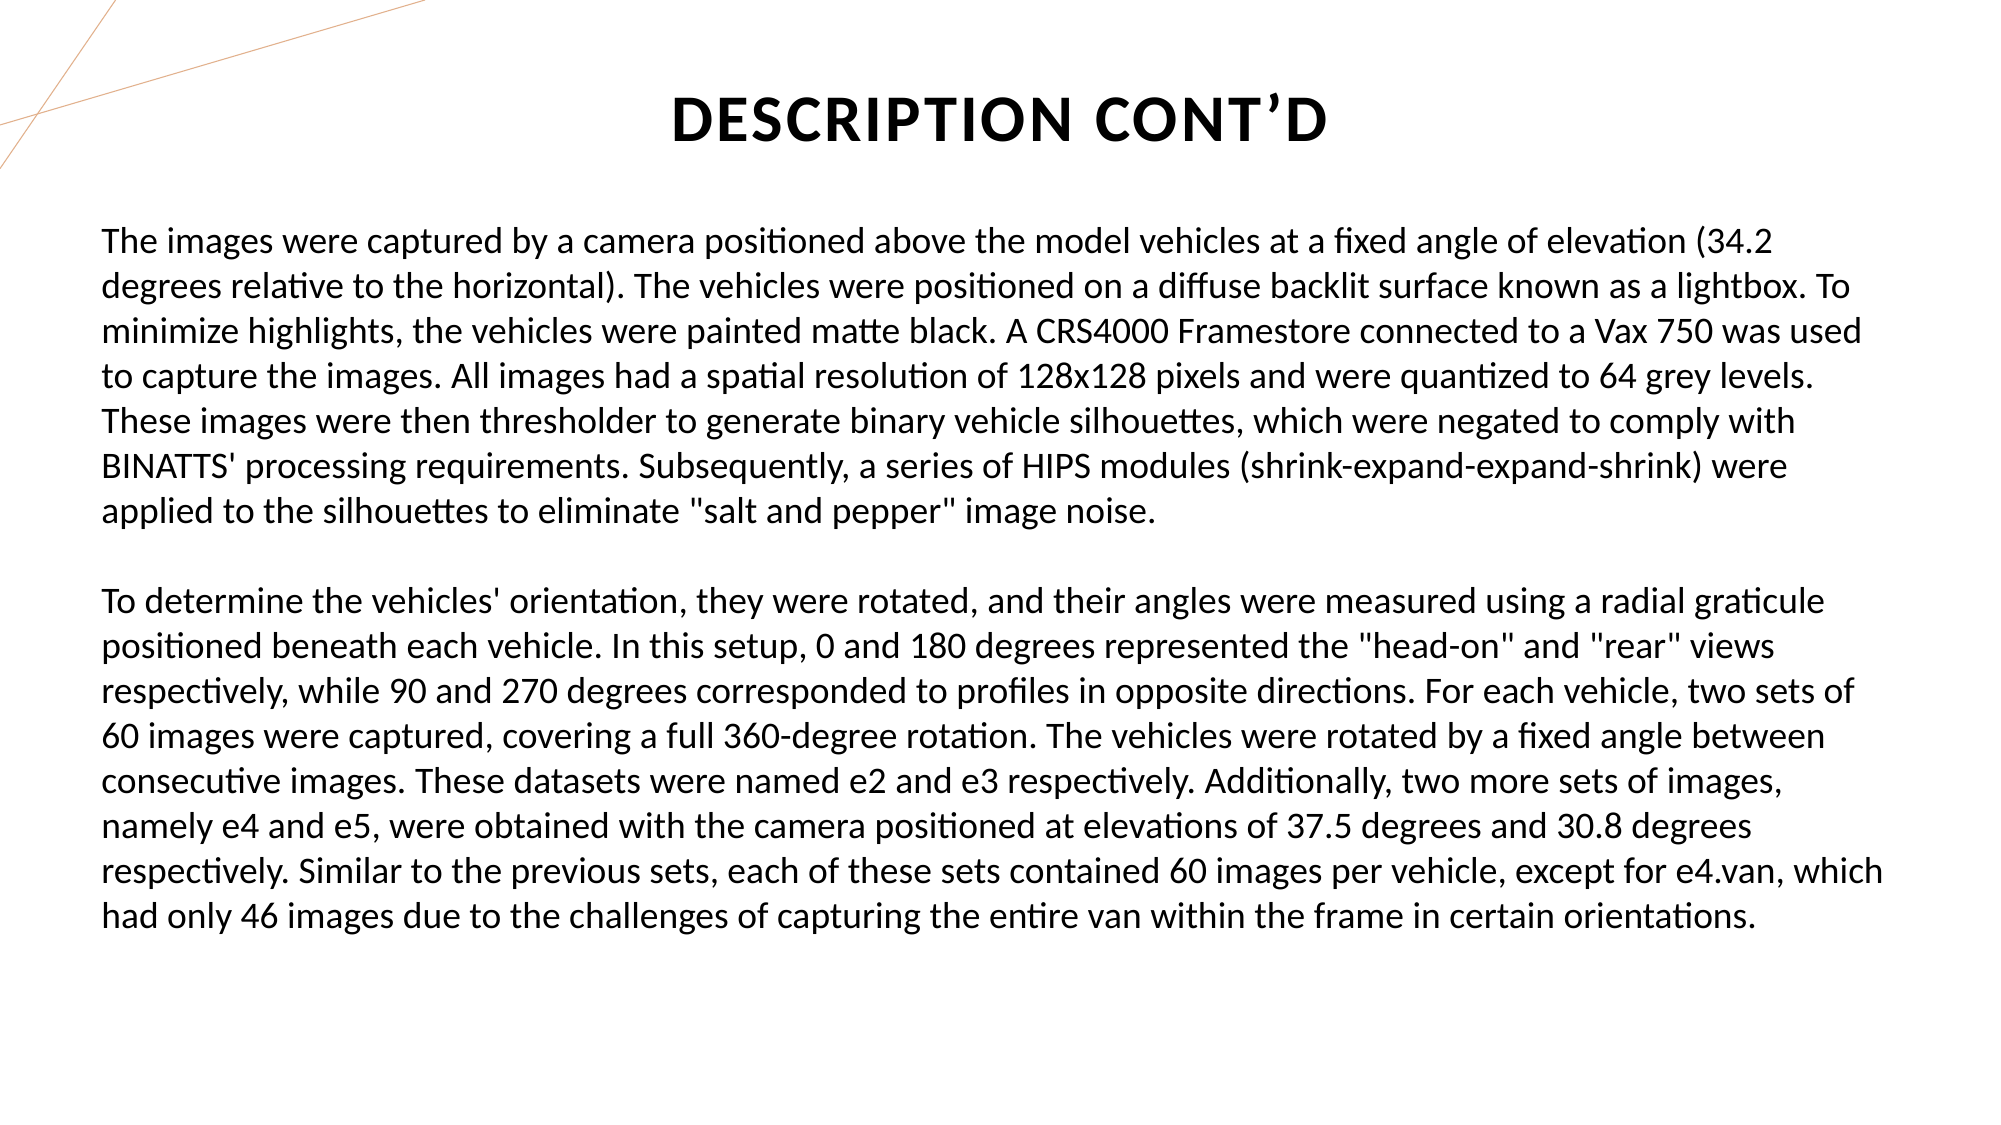

# Description cont’d
The images were captured by a camera positioned above the model vehicles at a fixed angle of elevation (34.2 degrees relative to the horizontal). The vehicles were positioned on a diffuse backlit surface known as a lightbox. To minimize highlights, the vehicles were painted matte black. A CRS4000 Framestore connected to a Vax 750 was used to capture the images. All images had a spatial resolution of 128x128 pixels and were quantized to 64 grey levels. These images were then thresholder to generate binary vehicle silhouettes, which were negated to comply with BINATTS' processing requirements. Subsequently, a series of HIPS modules (shrink-expand-expand-shrink) were applied to the silhouettes to eliminate "salt and pepper" image noise.

To determine the vehicles' orientation, they were rotated, and their angles were measured using a radial graticule positioned beneath each vehicle. In this setup, 0 and 180 degrees represented the "head-on" and "rear" views respectively, while 90 and 270 degrees corresponded to profiles in opposite directions. For each vehicle, two sets of 60 images were captured, covering a full 360-degree rotation. The vehicles were rotated by a fixed angle between consecutive images. These datasets were named e2 and e3 respectively. Additionally, two more sets of images, namely e4 and e5, were obtained with the camera positioned at elevations of 37.5 degrees and 30.8 degrees respectively. Similar to the previous sets, each of these sets contained 60 images per vehicle, except for e4.van, which had only 46 images due to the challenges of capturing the entire van within the frame in certain orientations.